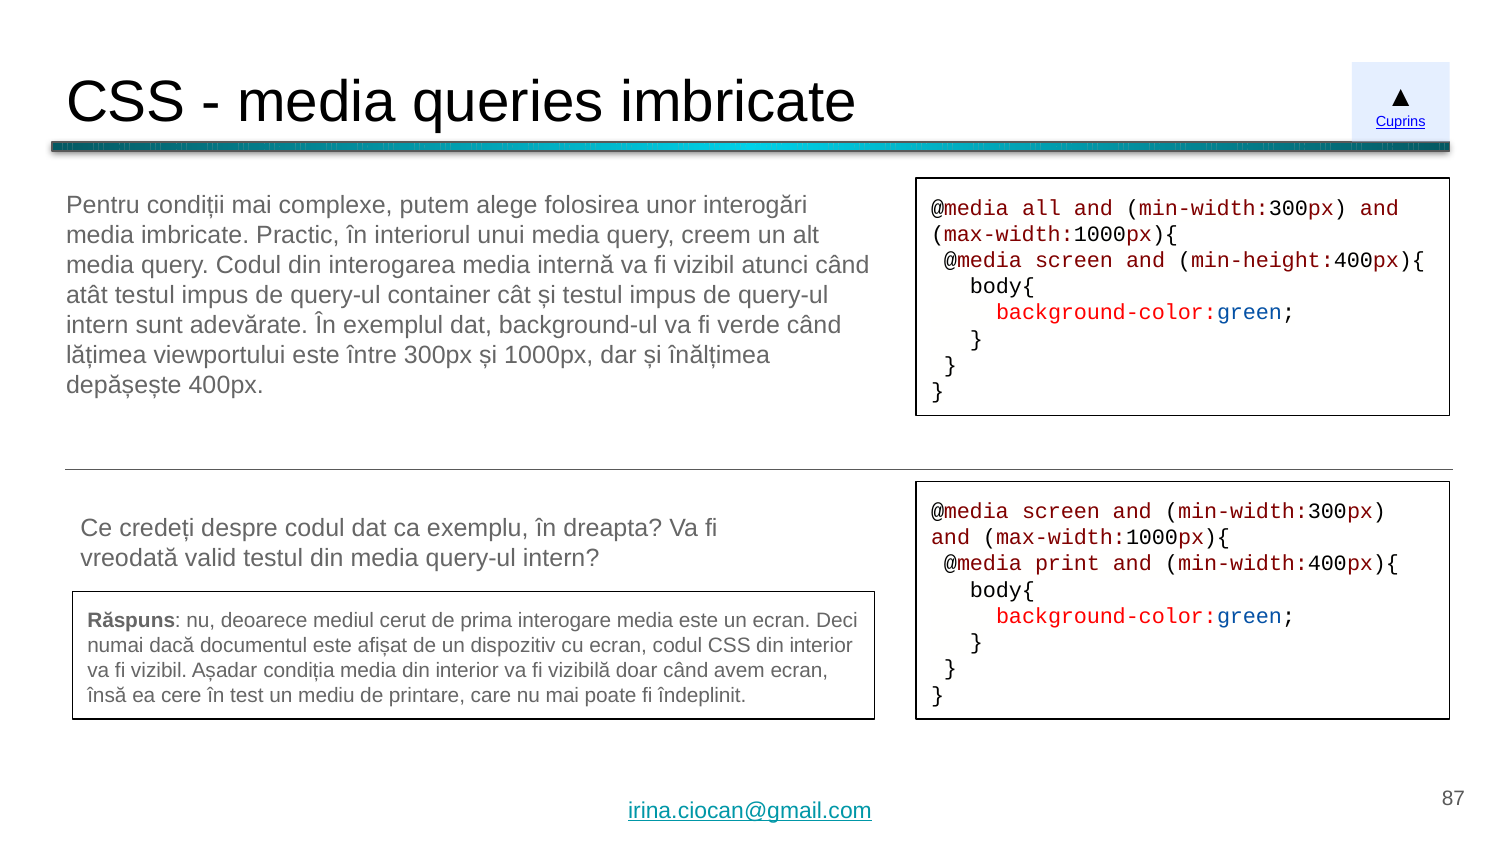

# CSS - media queries imbricate
▲
Cuprins

Pentru condiții mai complexe, putem alege folosirea unor interogări media imbricate. Practic, în interiorul unui media query, creem un alt media query. Codul din interogarea media internă va fi vizibil atunci când atât testul impus de query-ul container cât și testul impus de query-ul intern sunt adevărate. În exemplul dat, background-ul va fi verde când lățimea viewportului este între 300px și 1000px, dar și înălțimea depășește 400px.
@media all and (min-width:300px) and (max-width:1000px){
 @media screen and (min-height:400px){
   body{
     background-color:green;
   }
 }
}
@media screen and (min-width:300px) and (max-width:1000px){
 @media print and (min-width:400px){
   body{
     background-color:green;
   }
 }
}
Ce credeți despre codul dat ca exemplu, în dreapta? Va fi vreodată valid testul din media query-ul intern?
Răspuns: nu, deoarece mediul cerut de prima interogare media este un ecran. Deci numai dacă documentul este afișat de un dispozitiv cu ecran, codul CSS din interior va fi vizibil. Așadar condiția media din interior va fi vizibilă doar când avem ecran, însă ea cere în test un mediu de printare, care nu mai poate fi îndeplinit.
87
irina.ciocan@gmail.com